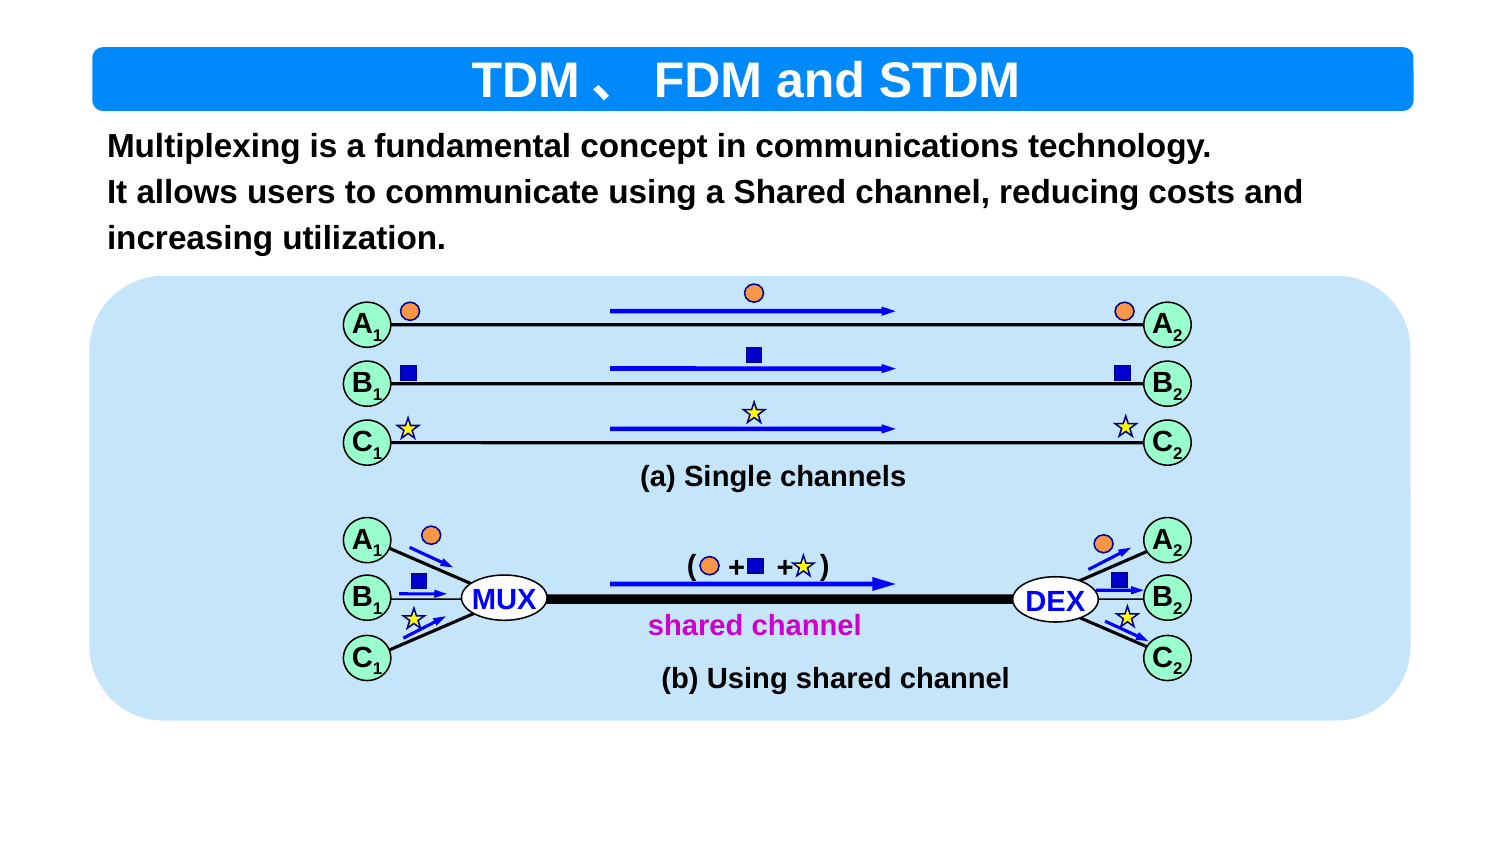

TDM、FDM and STDM

Multiplexing is a fundamental concept in communications technology.
It allows users to communicate using a Shared channel, reducing costs and increasing utilization.

A1
A2

B1
B2

C1
C2

(a) Single channels
A1
A2

(               )
+
+

MUX
B1
B2
DEX

shared channel

C1
C2
(b) Using shared channel